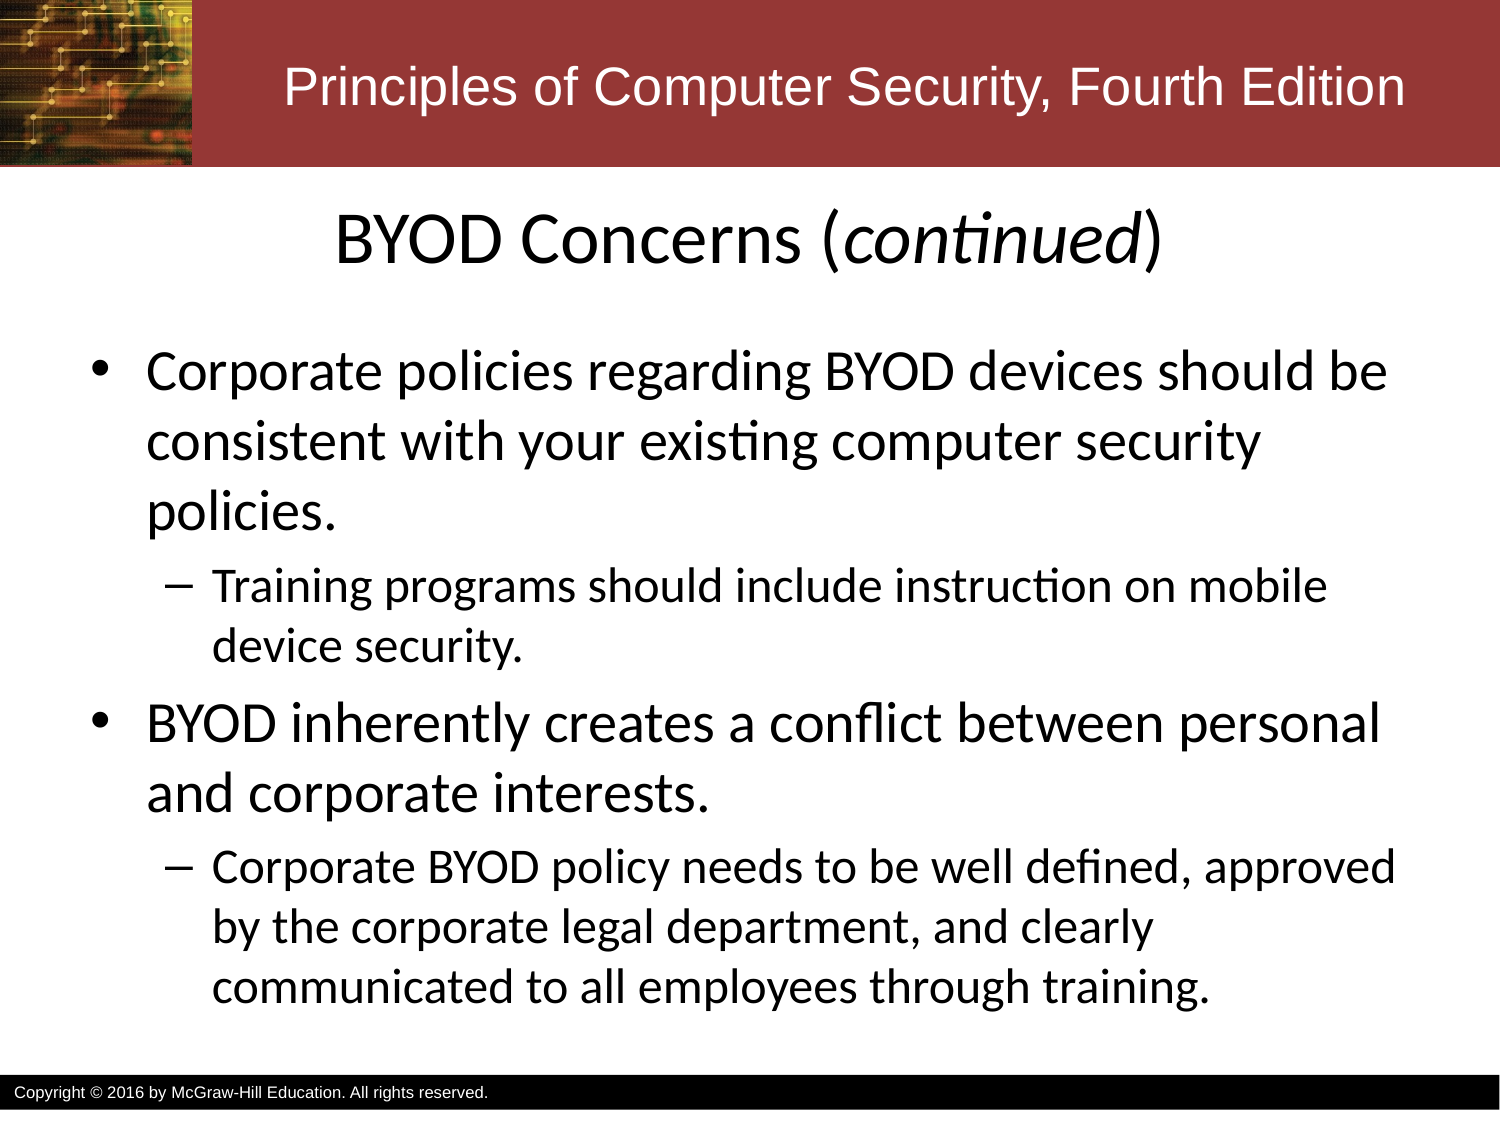

# BYOD Concerns (continued)
Corporate policies regarding BYOD devices should be consistent with your existing computer security policies.
Training programs should include instruction on mobile device security.
BYOD inherently creates a conflict between personal and corporate interests.
Corporate BYOD policy needs to be well defined, approved by the corporate legal department, and clearly communicated to all employees through training.